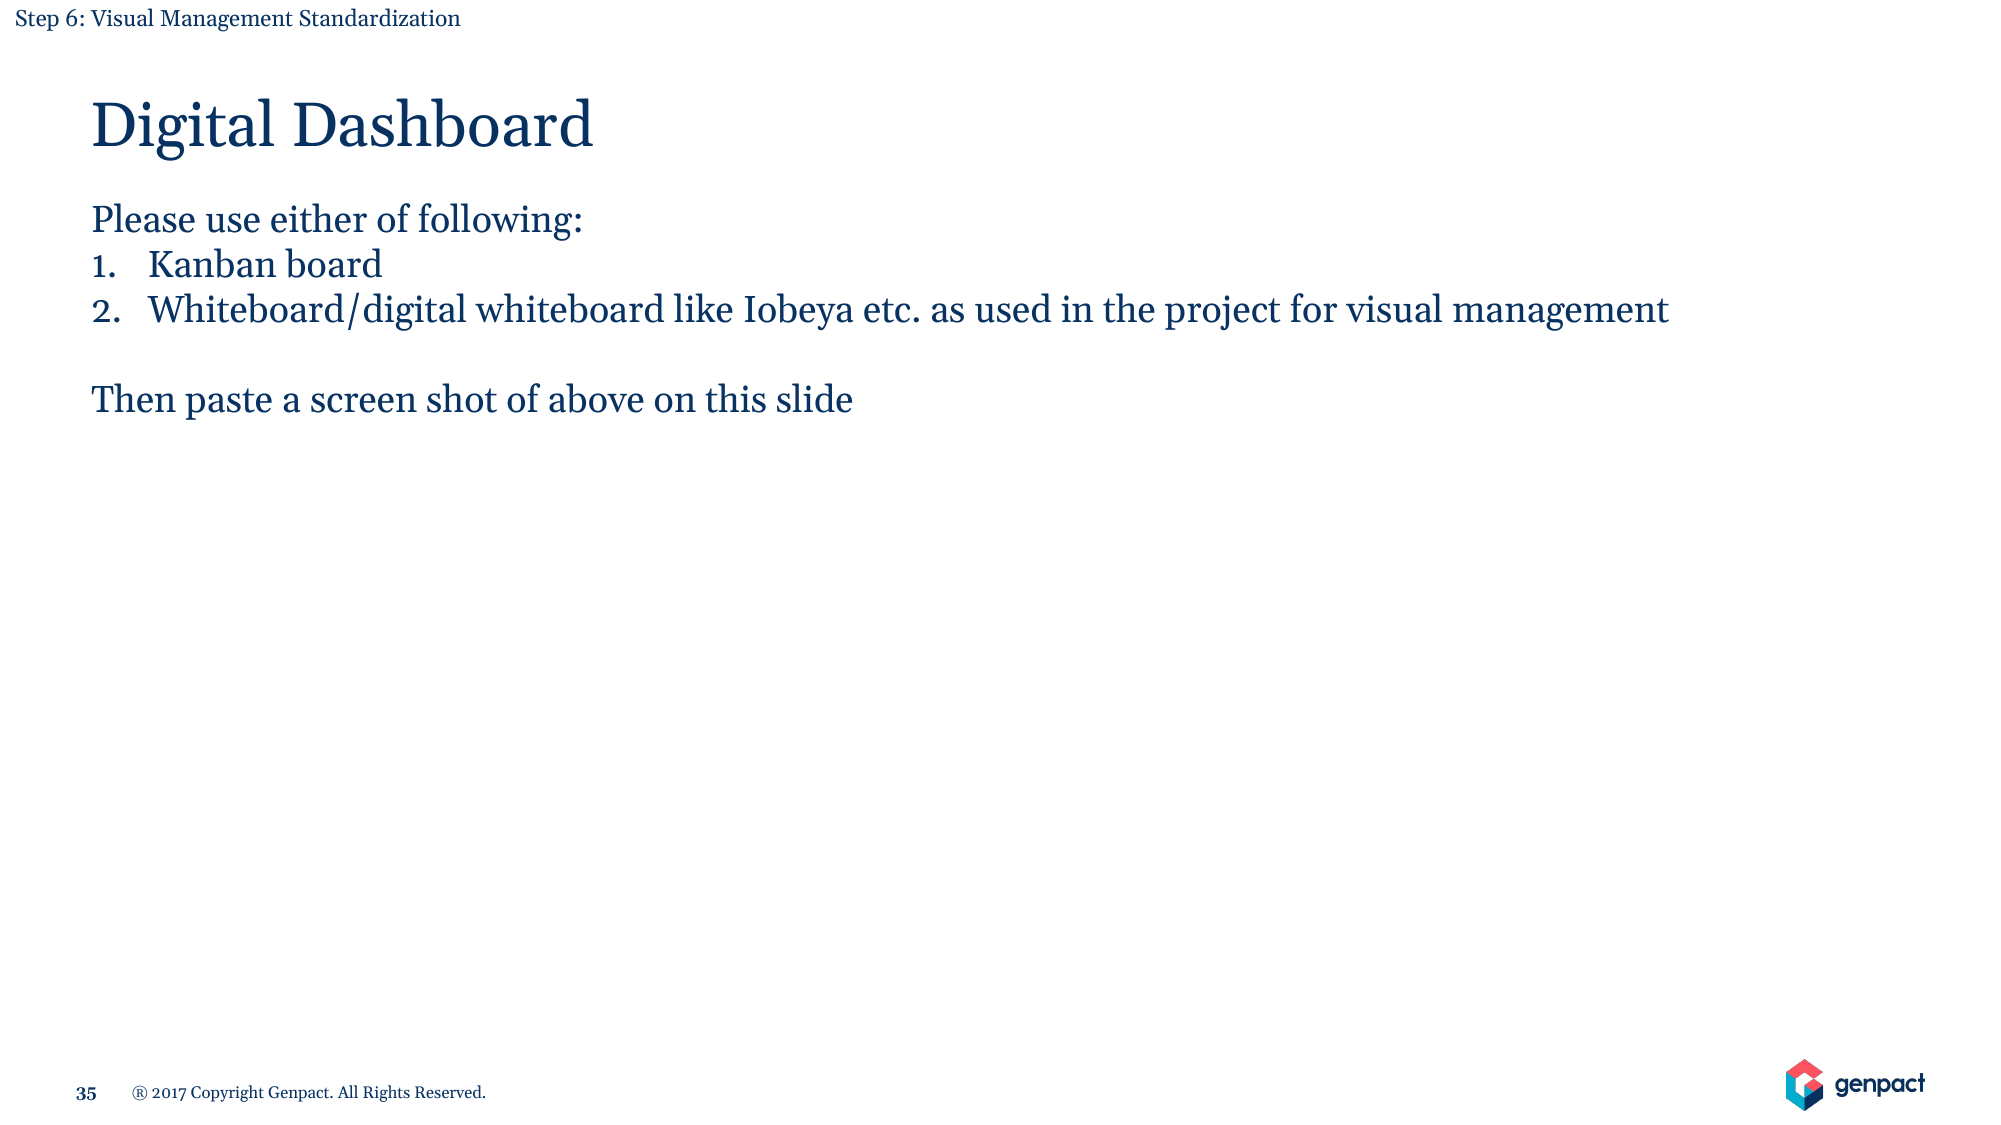

Step 6: Visual Management Standardization
Digital Dashboard
Please use either of following:
Kanban board
Whiteboard/digital whiteboard like Iobeya etc. as used in the project for visual management

Then paste a screen shot of above on this slide